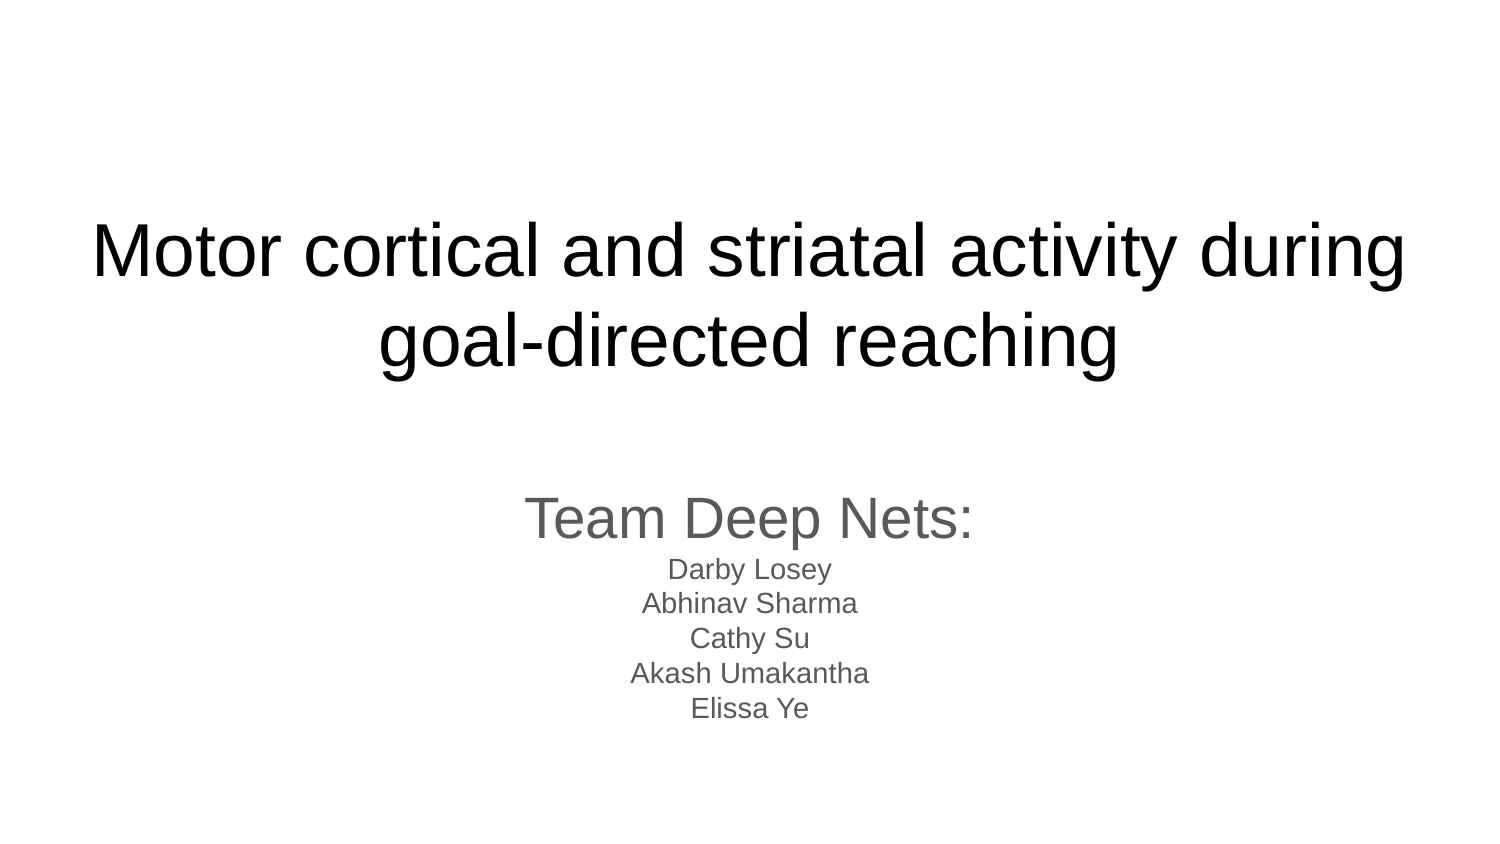

# Motor cortical and striatal activity during goal-directed reaching
Team Deep Nets:
Darby Losey
Abhinav Sharma
Cathy Su
Akash Umakantha
Elissa Ye